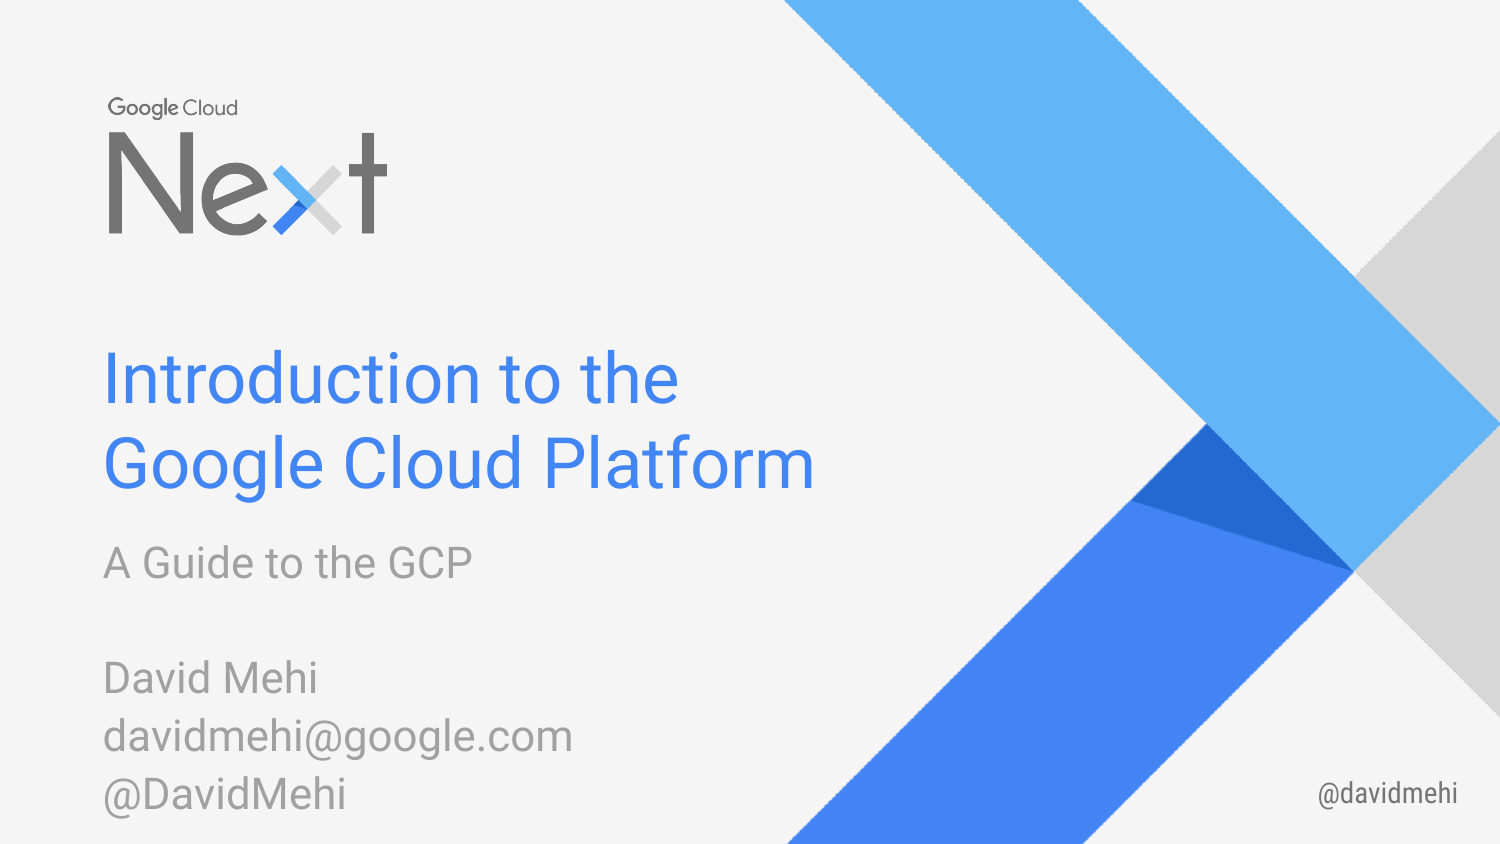

# Introduction to the
Google Cloud Platform
A Guide to the GCP

David Mehi
davidmehi@google.com
@DavidMehi
@davidmehi